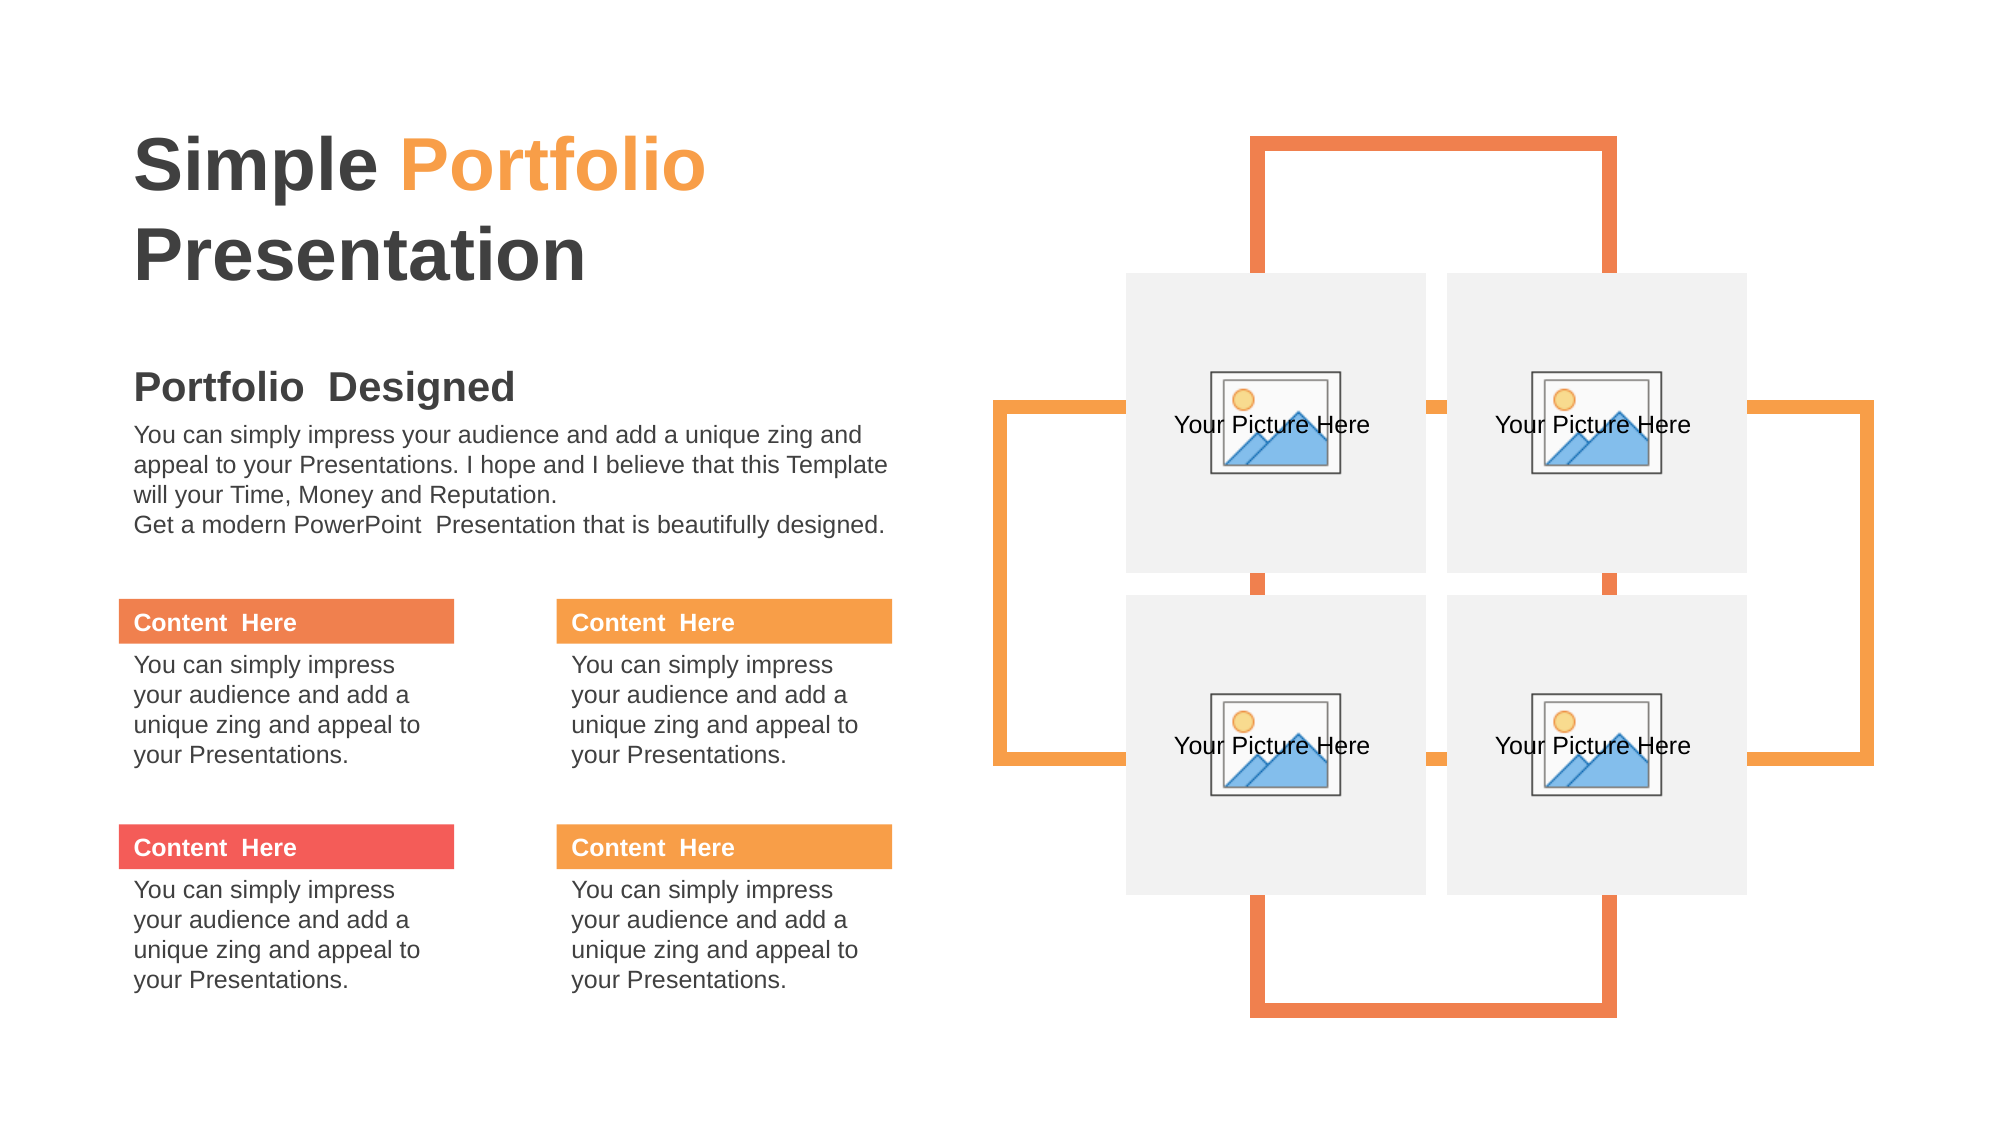

Simple Portfolio
Presentation

Portfolio  Designed
You can simply impress your audience and add a unique zing and appeal to your Presentations. I hope and I believe that this Template will your Time, Money and Reputation.
Get a modern PowerPoint  Presentation that is beautifully designed.

Content  Here
You can simply impress your audience and add a unique zing and appeal to your Presentations.
Content  Here
You can simply impress your audience and add a unique zing and appeal to your Presentations.
Content  Here
You can simply impress your audience and add a unique zing and appeal to your Presentations.
Content  Here
You can simply impress your audience and add a unique zing and appeal to your Presentations.